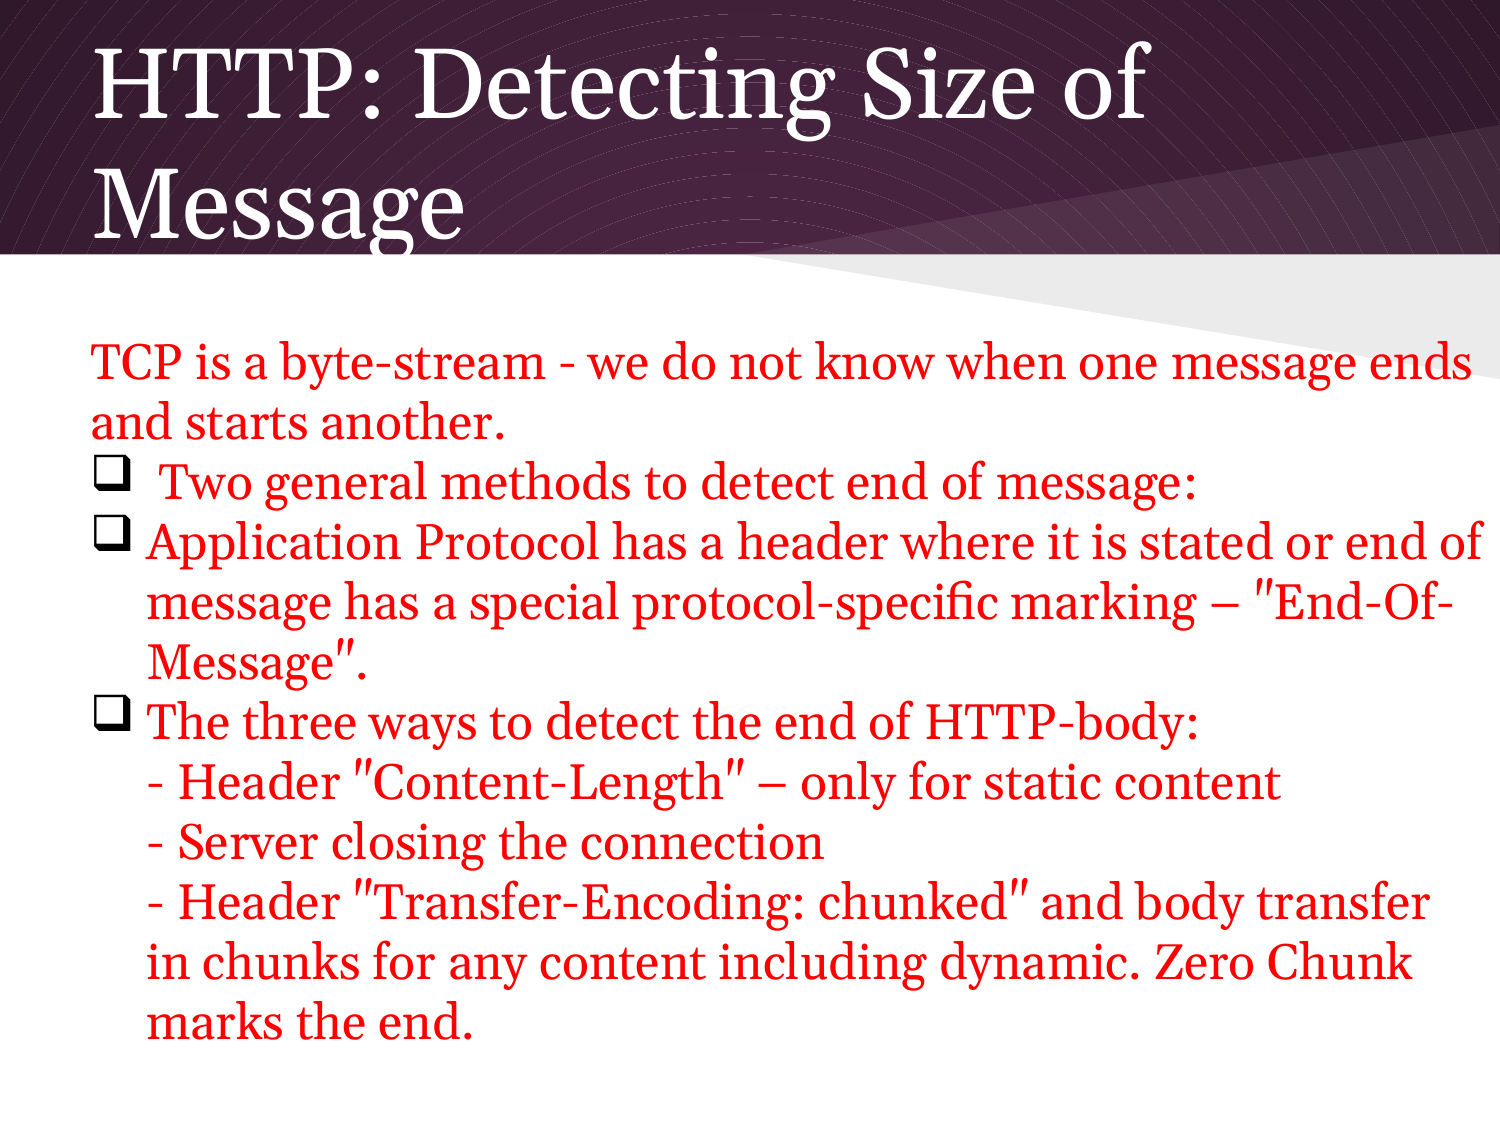

# HTTP: Detecting Size of Message
TCP is a byte-stream - we do not know when one message ends and starts another.
 Two general methods to detect end of message:
Application Protocol has a header where it is stated or end of message has a special protocol-specific marking – "End-Of-Message".
The three ways to detect the end of HTTP-body:
- Header "Content-Length" – only for static content
- Server closing the connection
- Header "Transfer-Encoding: chunked" and body transfer in chunks for any content including dynamic. Zero Chunk marks the end.